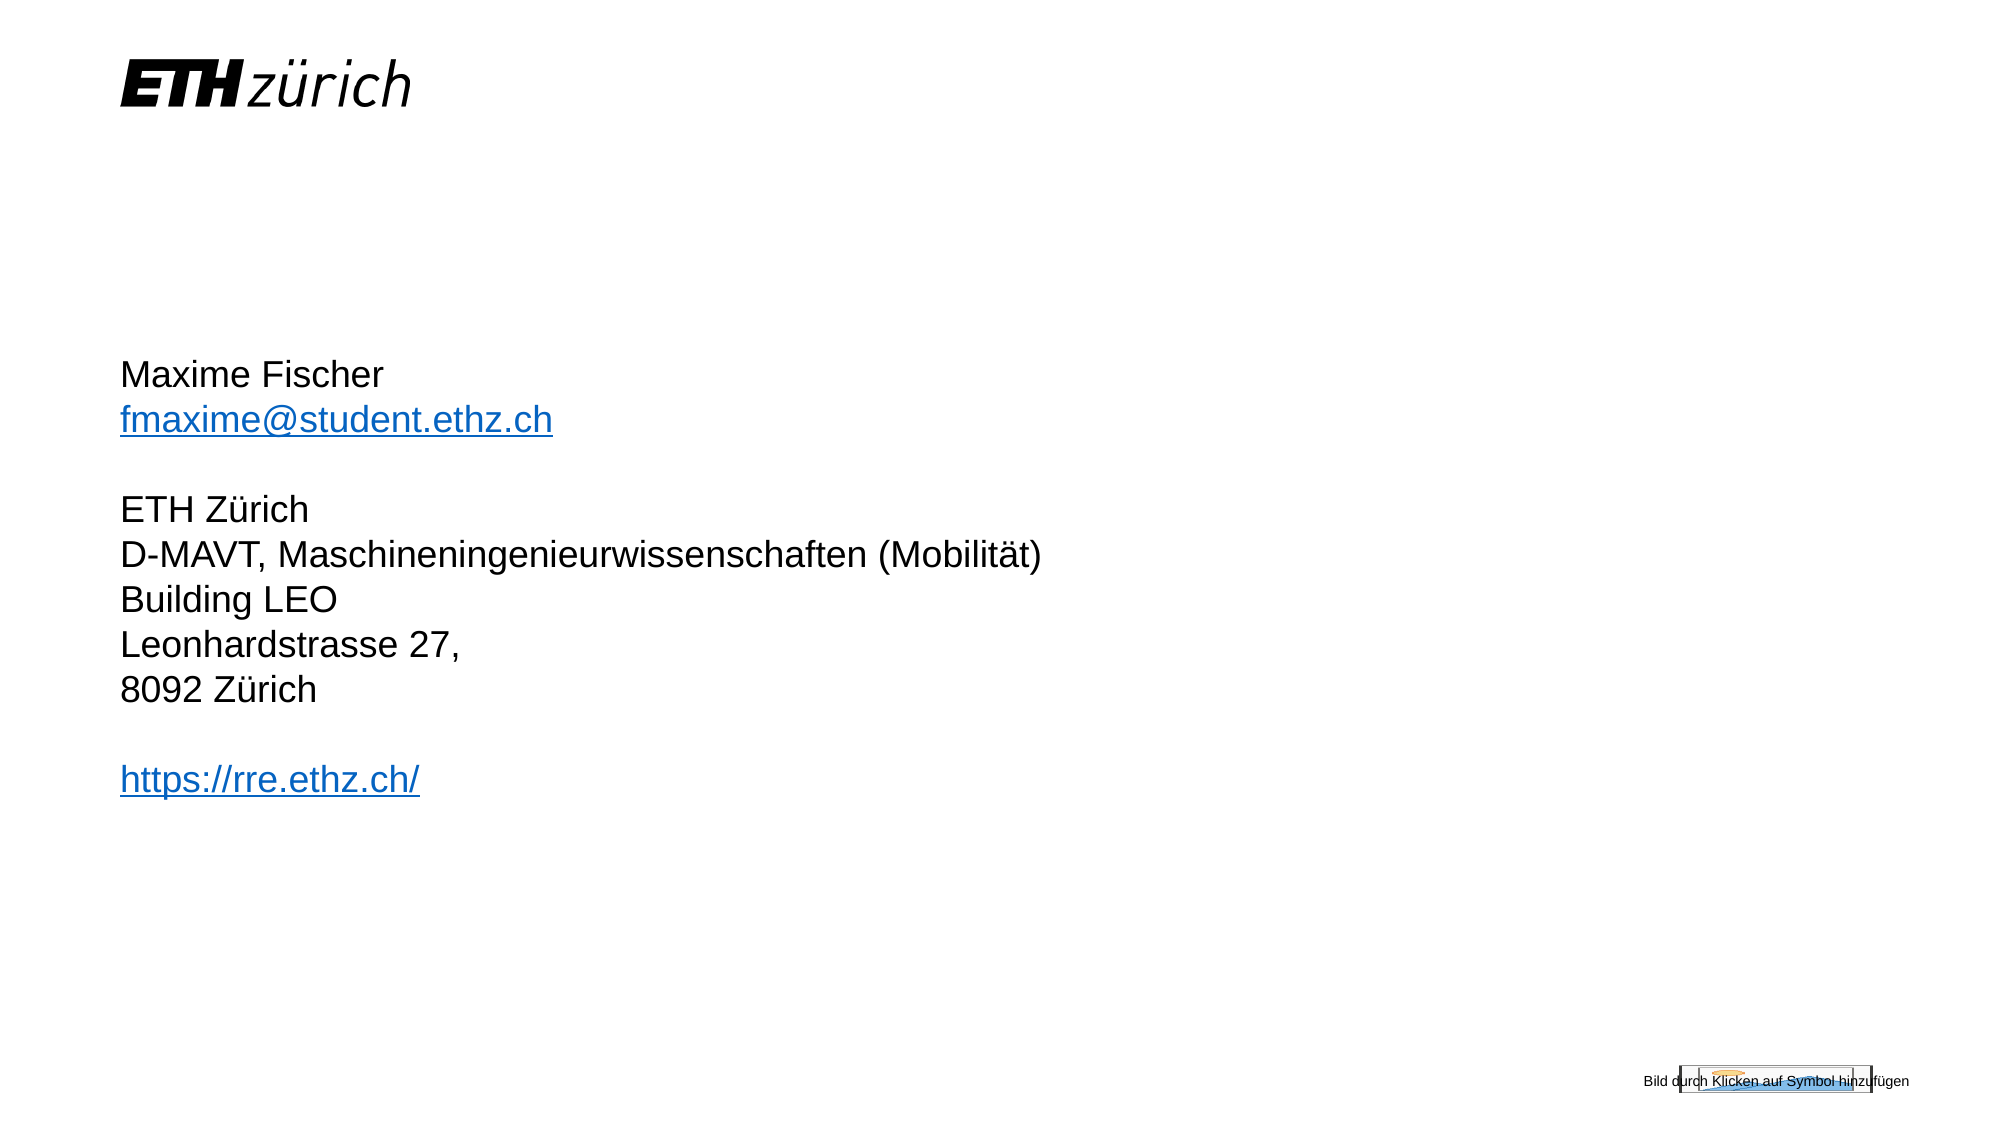

Maxime Fischer
fmaxime@student.ethz.ch

ETH Zürich
D-MAVT, Maschineningenieurwissenschaften (Mobilität)
Building LEO
Leonhardstrasse 27,
8092 Zürich

https://rre.ethz.ch/